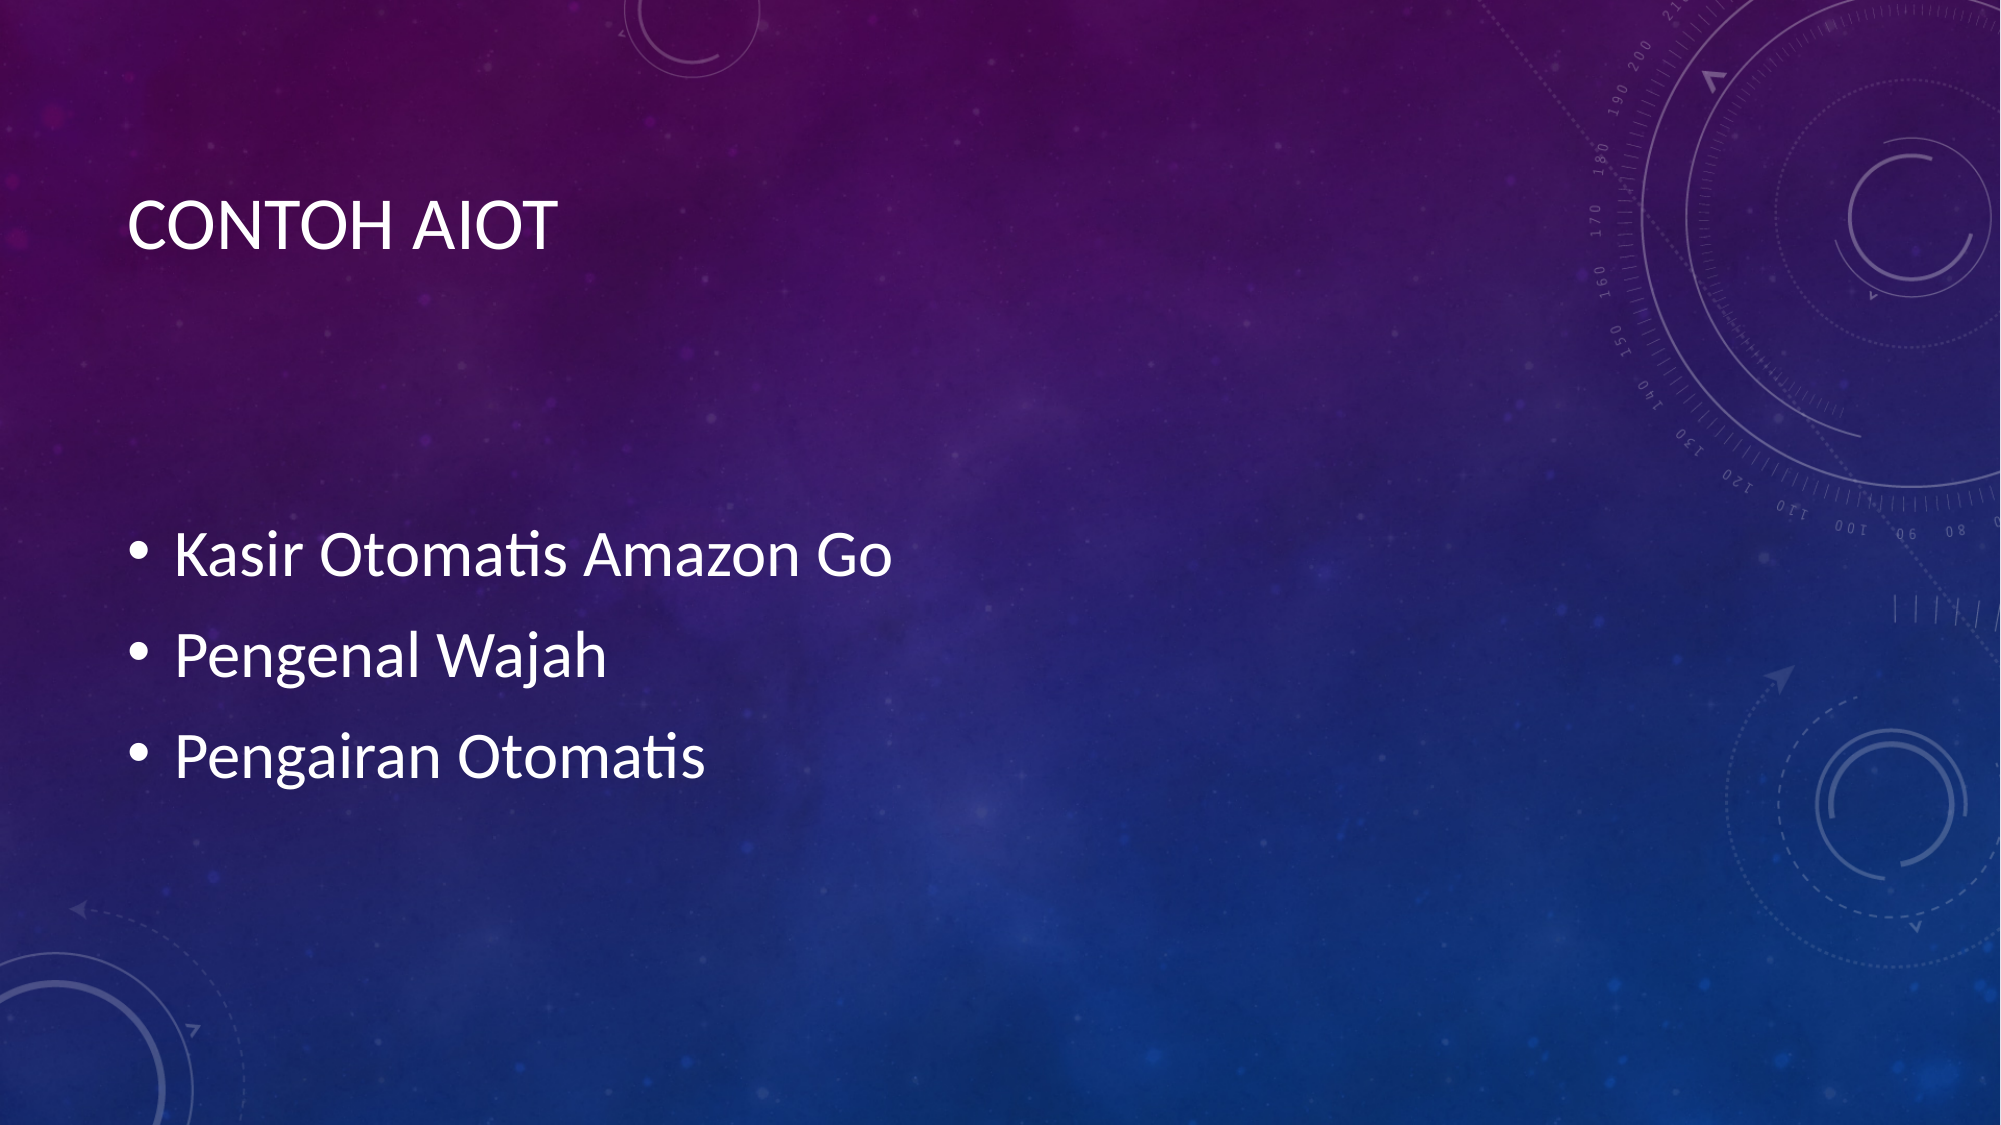

# Contoh aiot
Kasir Otomatis Amazon Go
Pengenal Wajah
Pengairan Otomatis